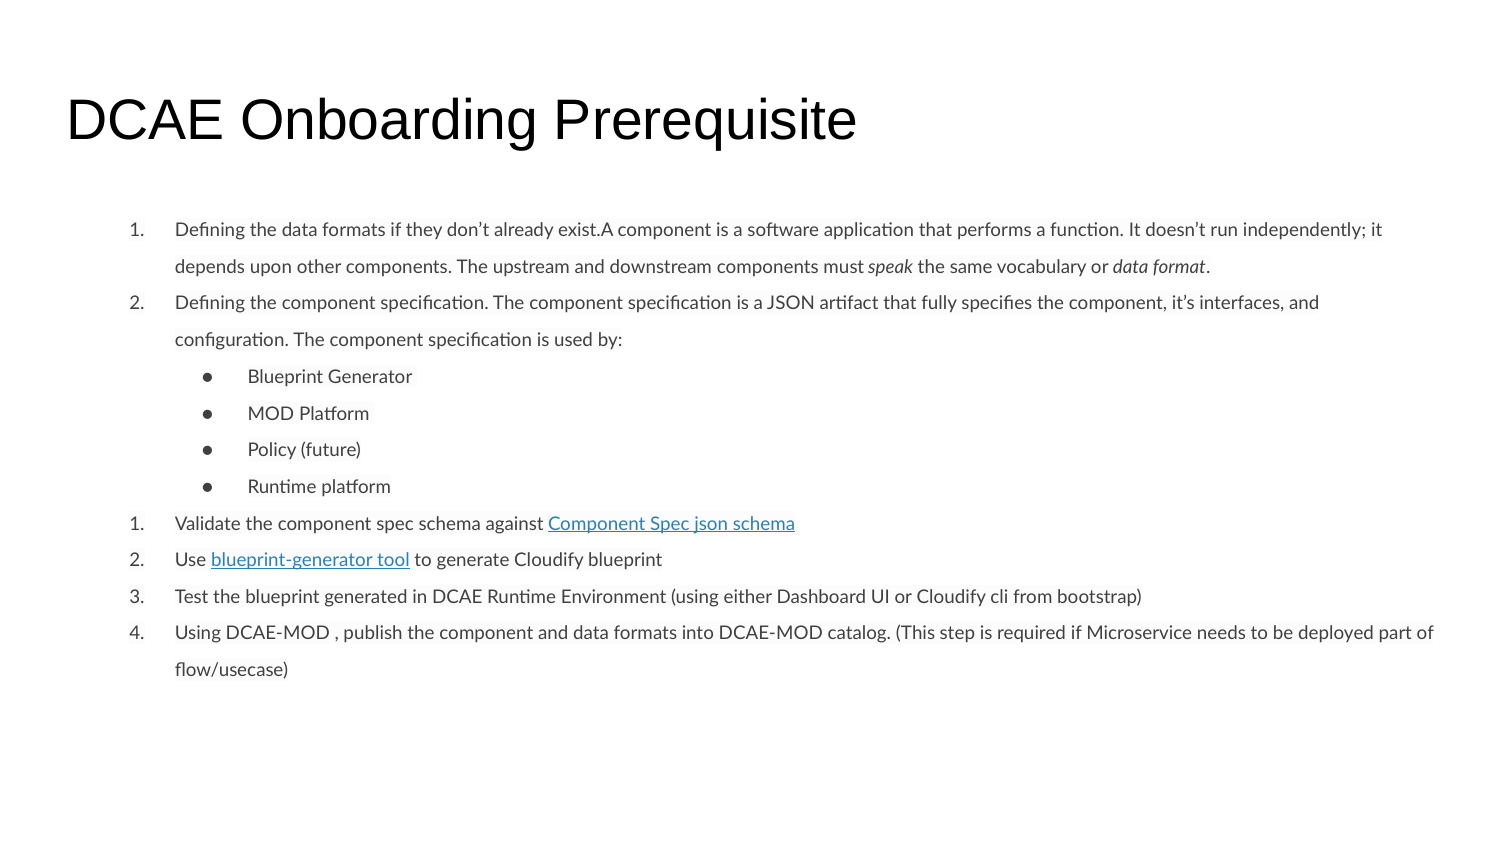

# DCAE Onboarding Prerequisite
Defining the data formats if they don’t already exist.A component is a software application that performs a function. It doesn’t run independently; it depends upon other components. The upstream and downstream components must speak the same vocabulary or data format.
Defining the component specification. The component specification is a JSON artifact that fully specifies the component, it’s interfaces, and configuration. The component specification is used by:
Blueprint Generator
MOD Platform
Policy (future)
Runtime platform
Validate the component spec schema against Component Spec json schema
Use blueprint-generator tool to generate Cloudify blueprint
Test the blueprint generated in DCAE Runtime Environment (using either Dashboard UI or Cloudify cli from bootstrap)
Using DCAE-MOD , publish the component and data formats into DCAE-MOD catalog. (This step is required if Microservice needs to be deployed part of flow/usecase)